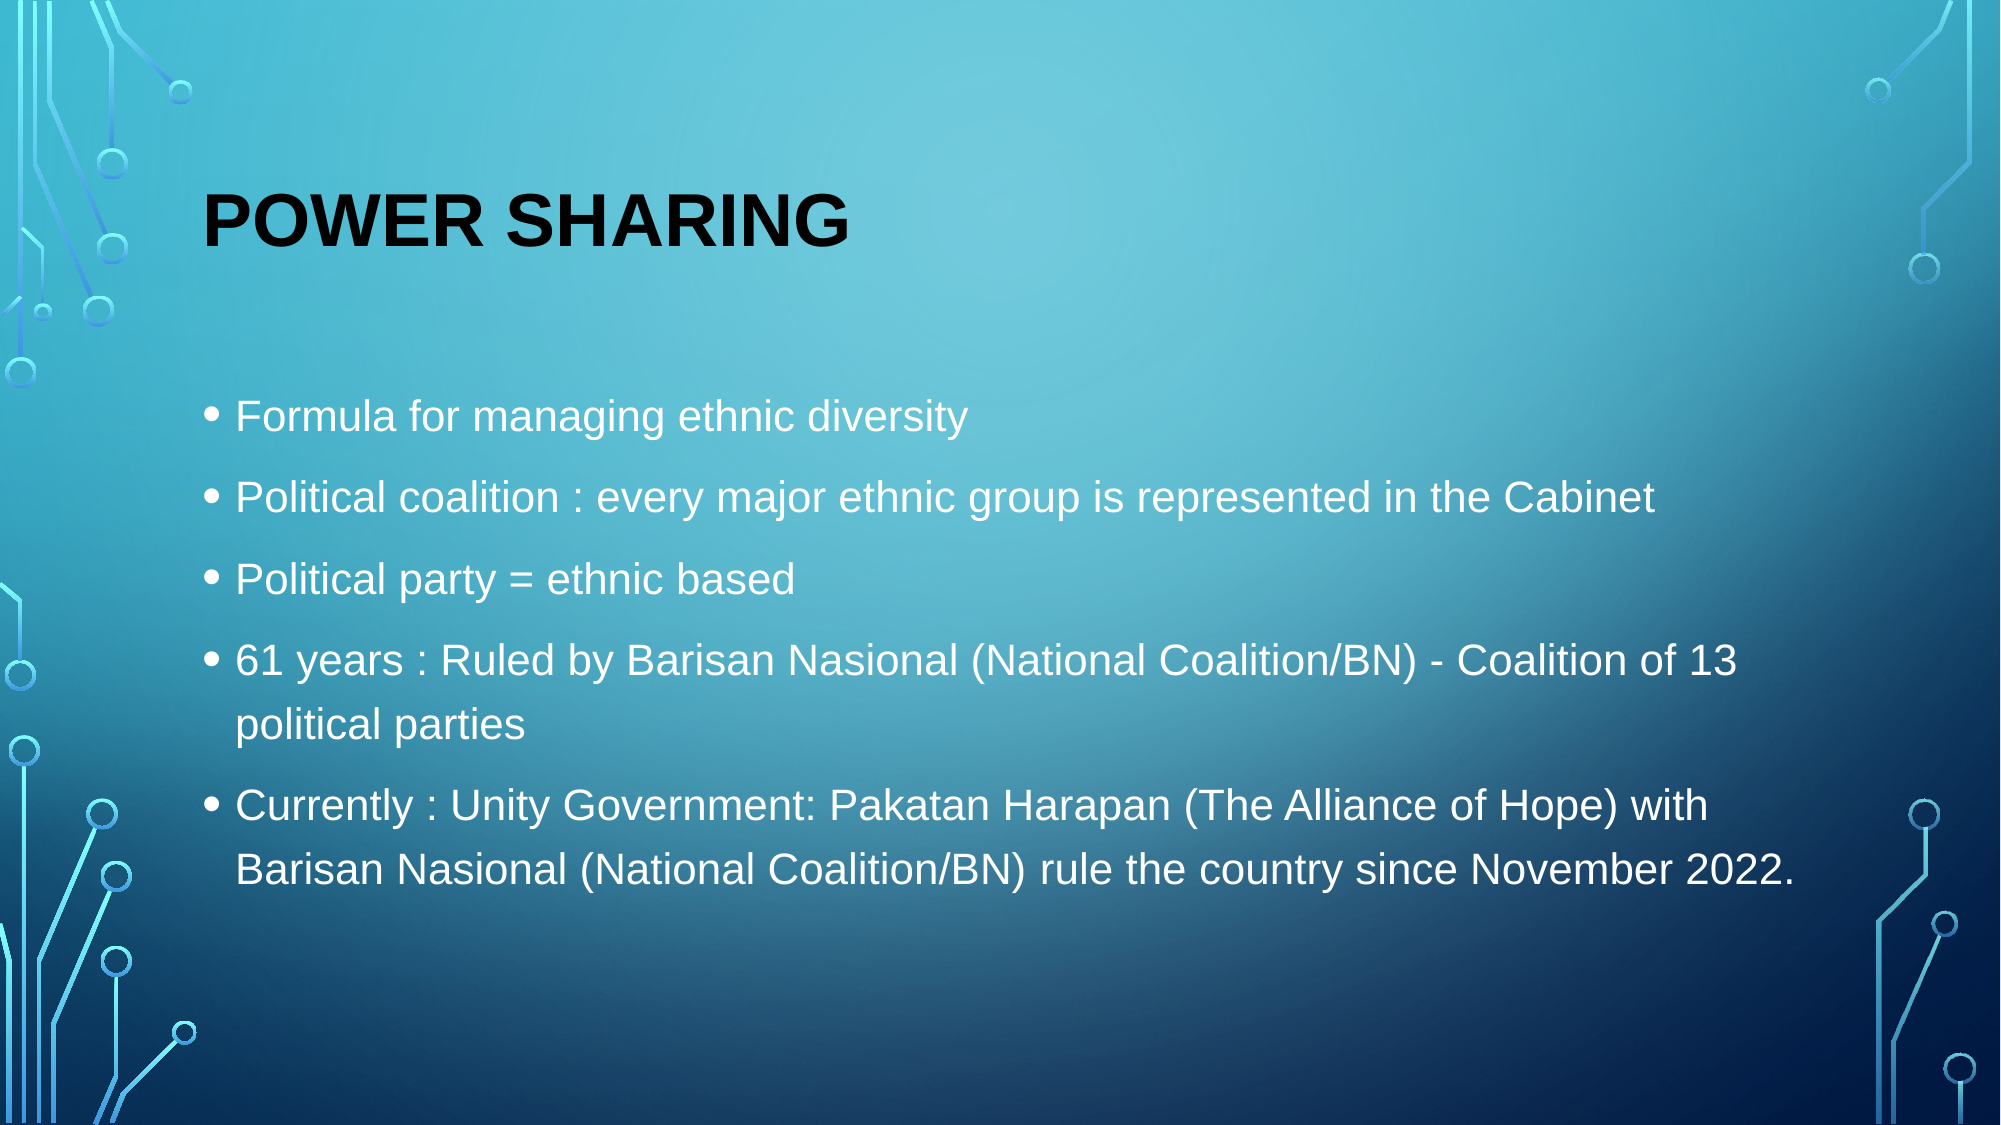

# POWER SHARING
Formula for managing ethnic diversity
Political coalition : every major ethnic group is represented in the Cabinet
Political party = ethnic based
61 years : Ruled by Barisan Nasional (National Coalition/BN) - Coalition of 13 political parties
Currently : Unity Government: Pakatan Harapan (The Alliance of Hope) with Barisan Nasional (National Coalition/BN) rule the country since November 2022.